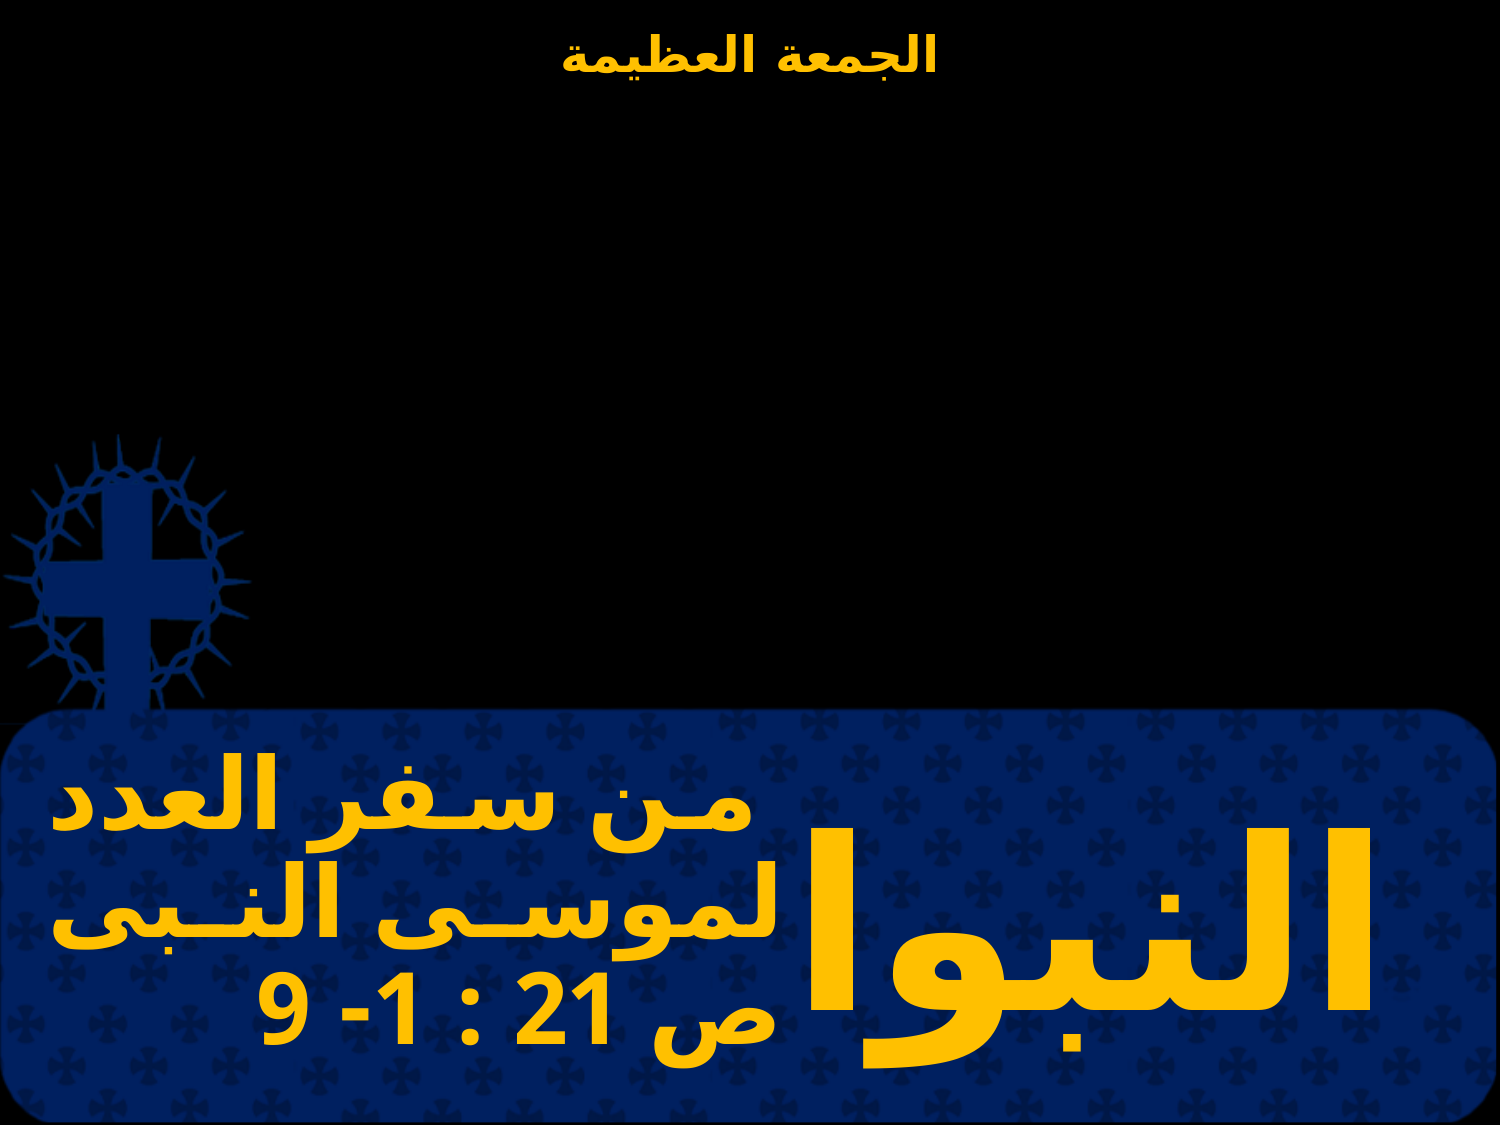

# من سفر العدد لموسى النبى ص 21 : 1- 9